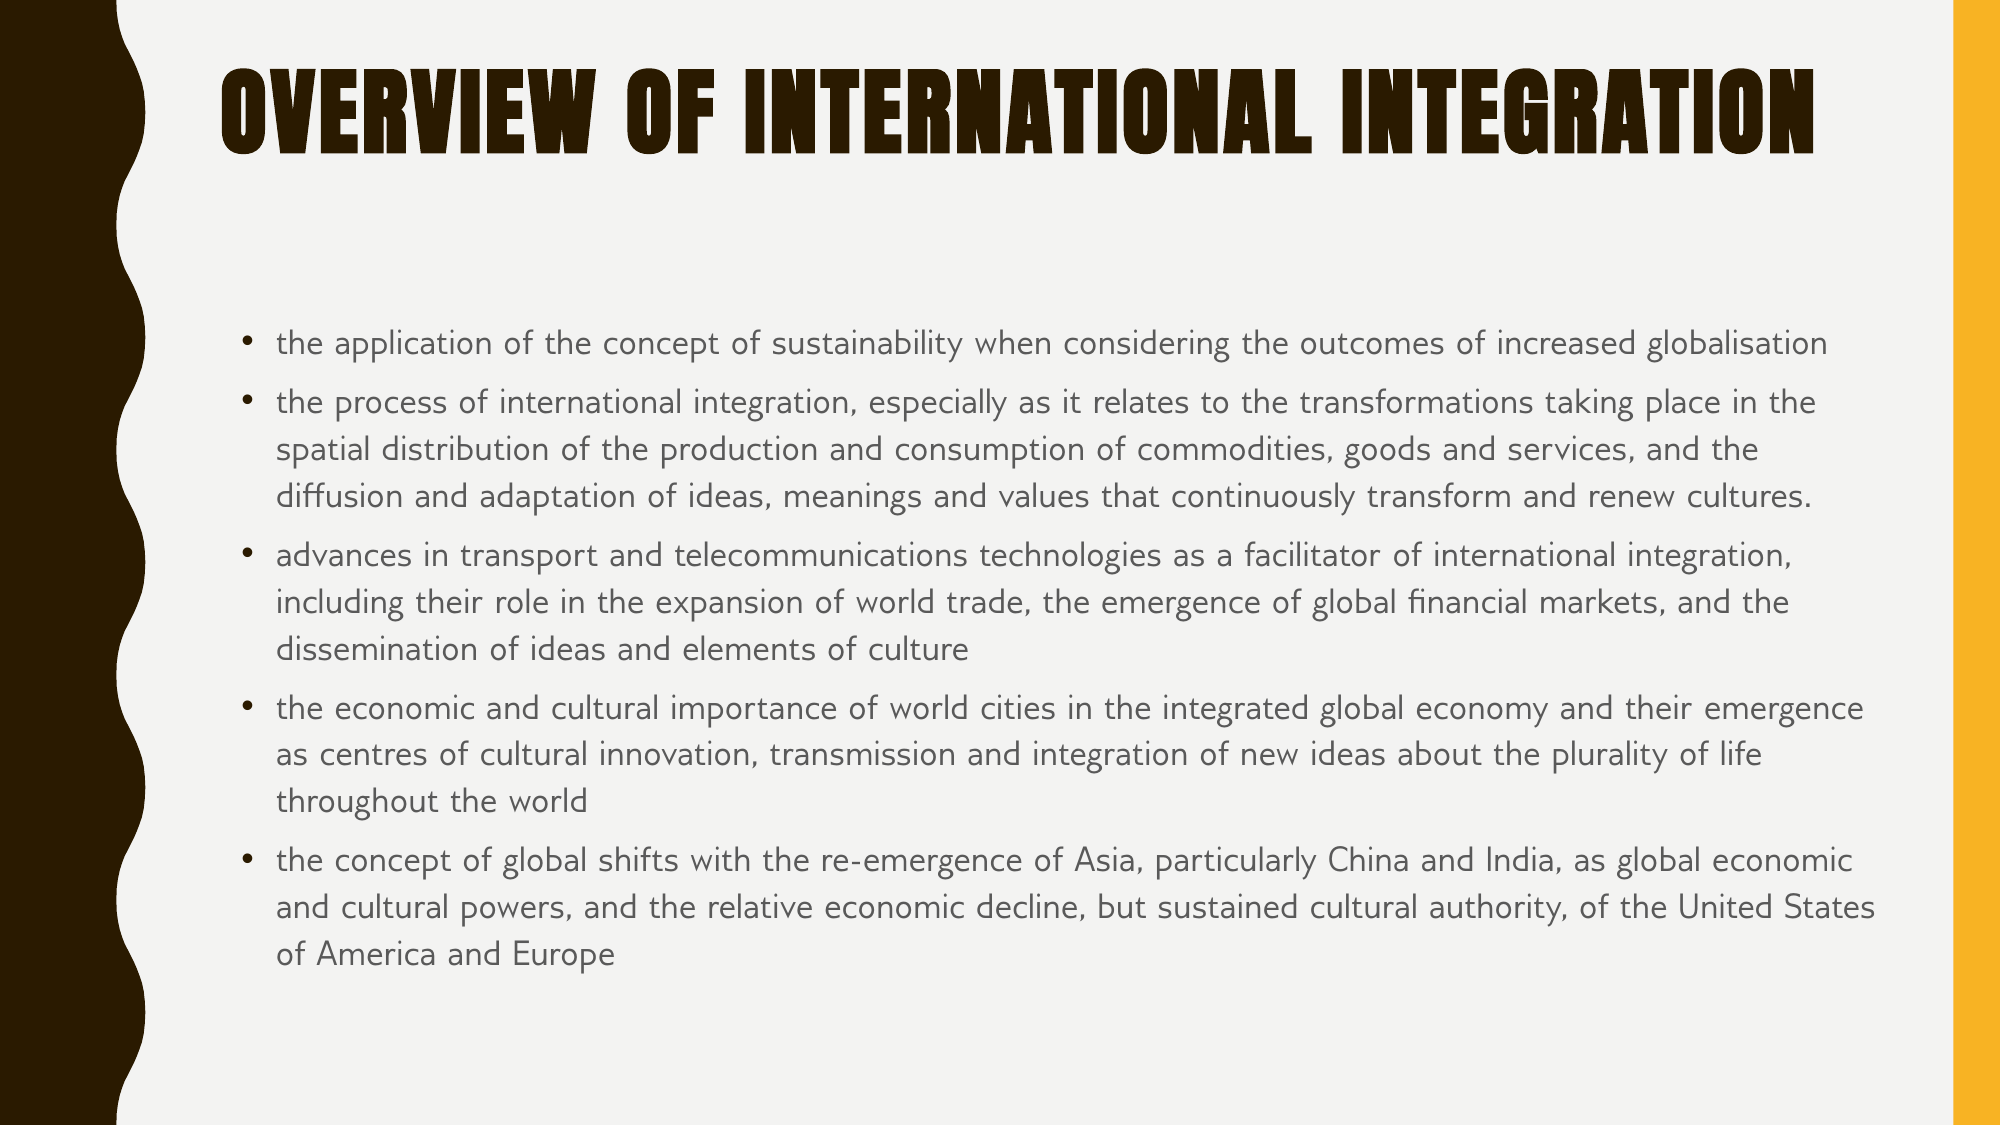

# Overview of international integration
the application of the concept of sustainability when considering the outcomes of increased globalisation
the process of international integration, especially as it relates to the transformations taking place in the spatial distribution of the production and consumption of commodities, goods and services, and the diffusion and adaptation of ideas, meanings and values that continuously transform and renew cultures.
advances in transport and telecommunications technologies as a facilitator of international integration, including their role in the expansion of world trade, the emergence of global financial markets, and the dissemination of ideas and elements of culture
the economic and cultural importance of world cities in the integrated global economy and their emergence as centres of cultural innovation, transmission and integration of new ideas about the plurality of life throughout the world
the concept of global shifts with the re-emergence of Asia, particularly China and India, as global economic and cultural powers, and the relative economic decline, but sustained cultural authority, of the United States of America and Europe